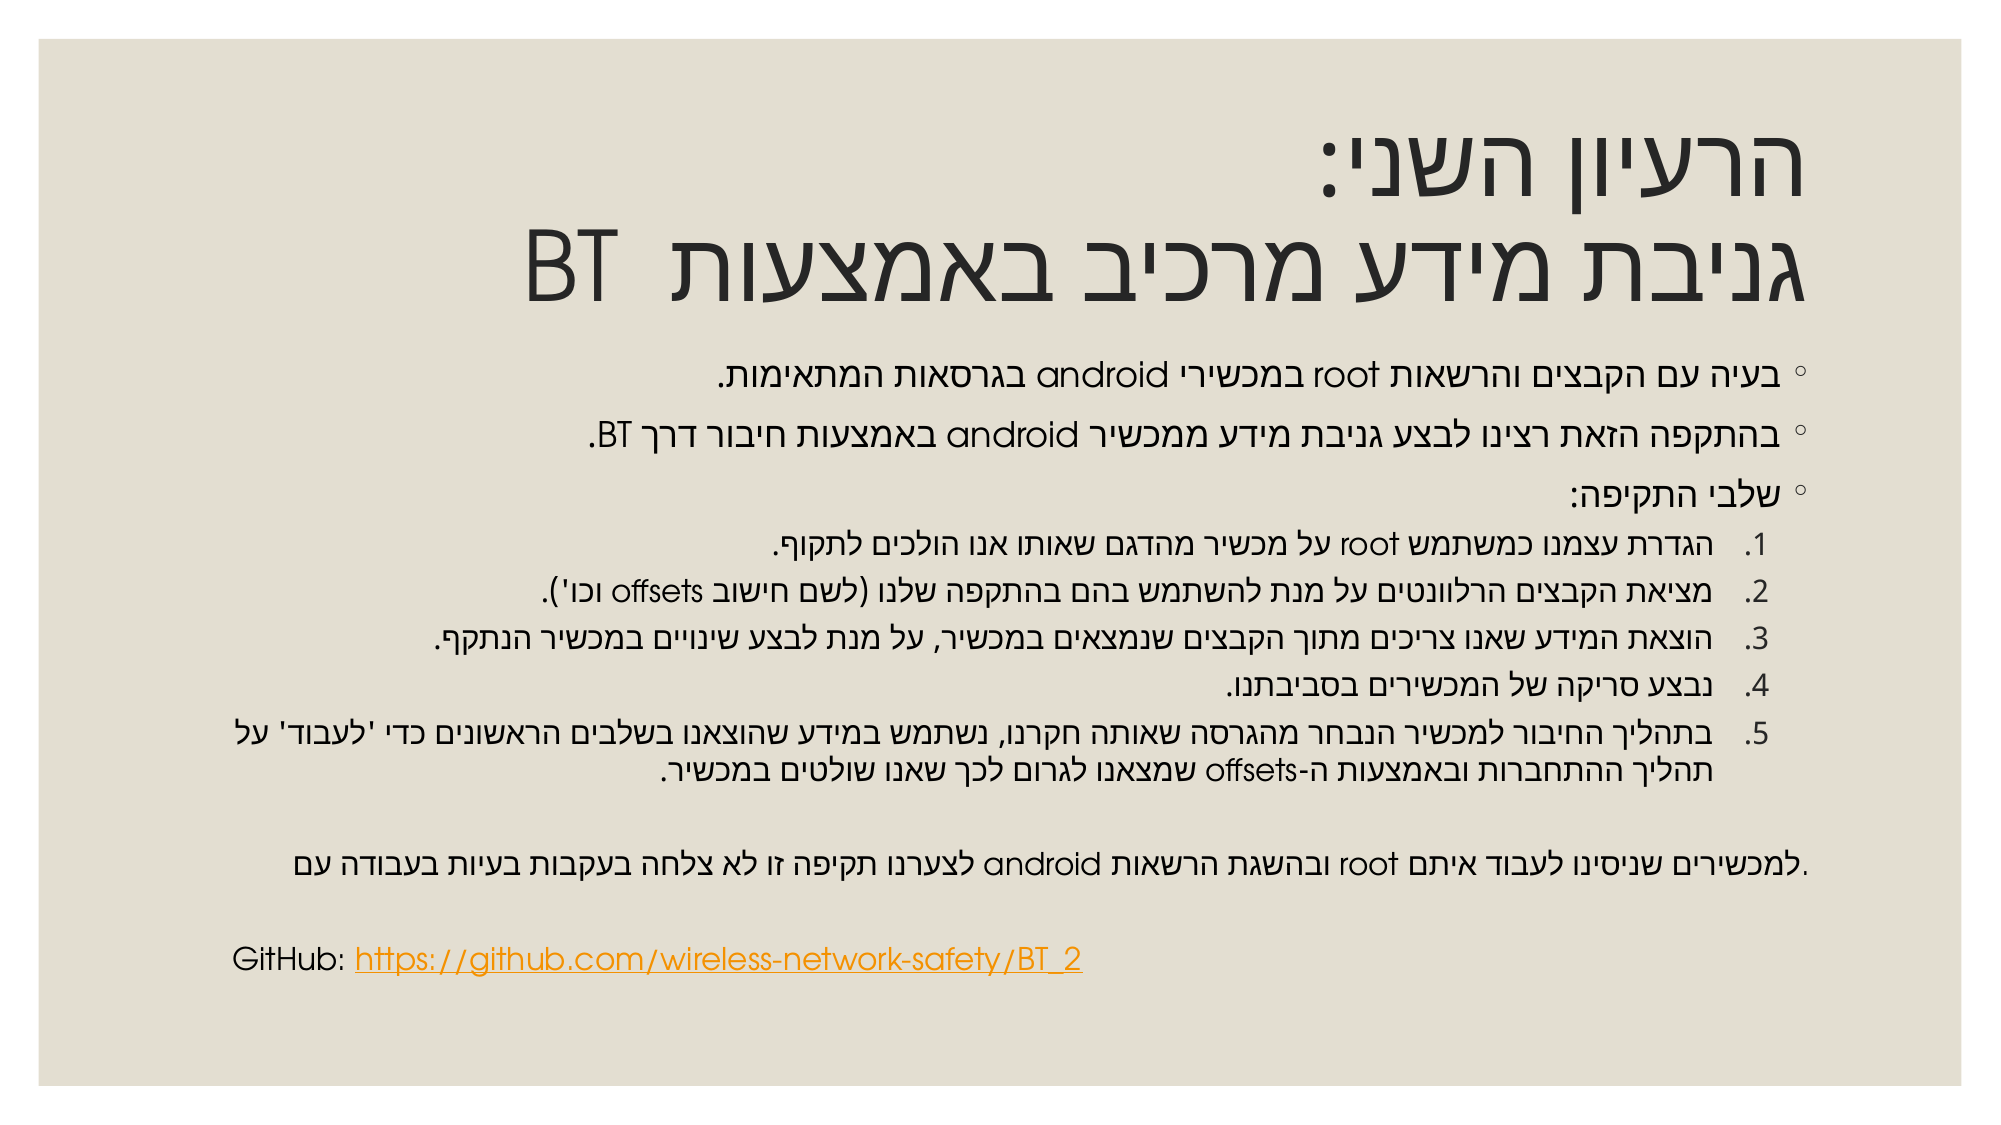

# הרעיון השני: גניבת מידע מרכיב באמצעות  BT
בעיה עם הקבצים והרשאות root במכשירי android בגרסאות המתאימות.
בהתקפה הזאת רצינו לבצע גניבת מידע ממכשיר android באמצעות חיבור דרך BT.
שלבי התקיפה:
הגדרת עצמנו כמשתמש root על מכשיר מהדגם שאותו אנו הולכים לתקוף.
מציאת הקבצים הרלוונטים על מנת להשתמש בהם בהתקפה שלנו (לשם חישוב offsets וכו').
הוצאת המידע שאנו צריכים מתוך הקבצים שנמצאים במכשיר, על מנת לבצע שינויים במכשיר הנתקף.
נבצע סריקה של המכשירים בסביבתנו.
בתהליך החיבור למכשיר הנבחר מהגרסה שאותה חקרנו, נשתמש במידע שהוצאנו בשלבים הראשונים כדי 'לעבוד' על תהליך ההתחברות ובאמצעות ה-offsets שמצאנו לגרום לכך שאנו שולטים במכשיר.

לצערנו תקיפה זו לא צלחה בעקבות בעיות בעבודה עם android ובהשגת הרשאות root למכשירים שניסינו לעבוד איתם.

GitHub: https://github.com/wireless-network-safety/BT_2